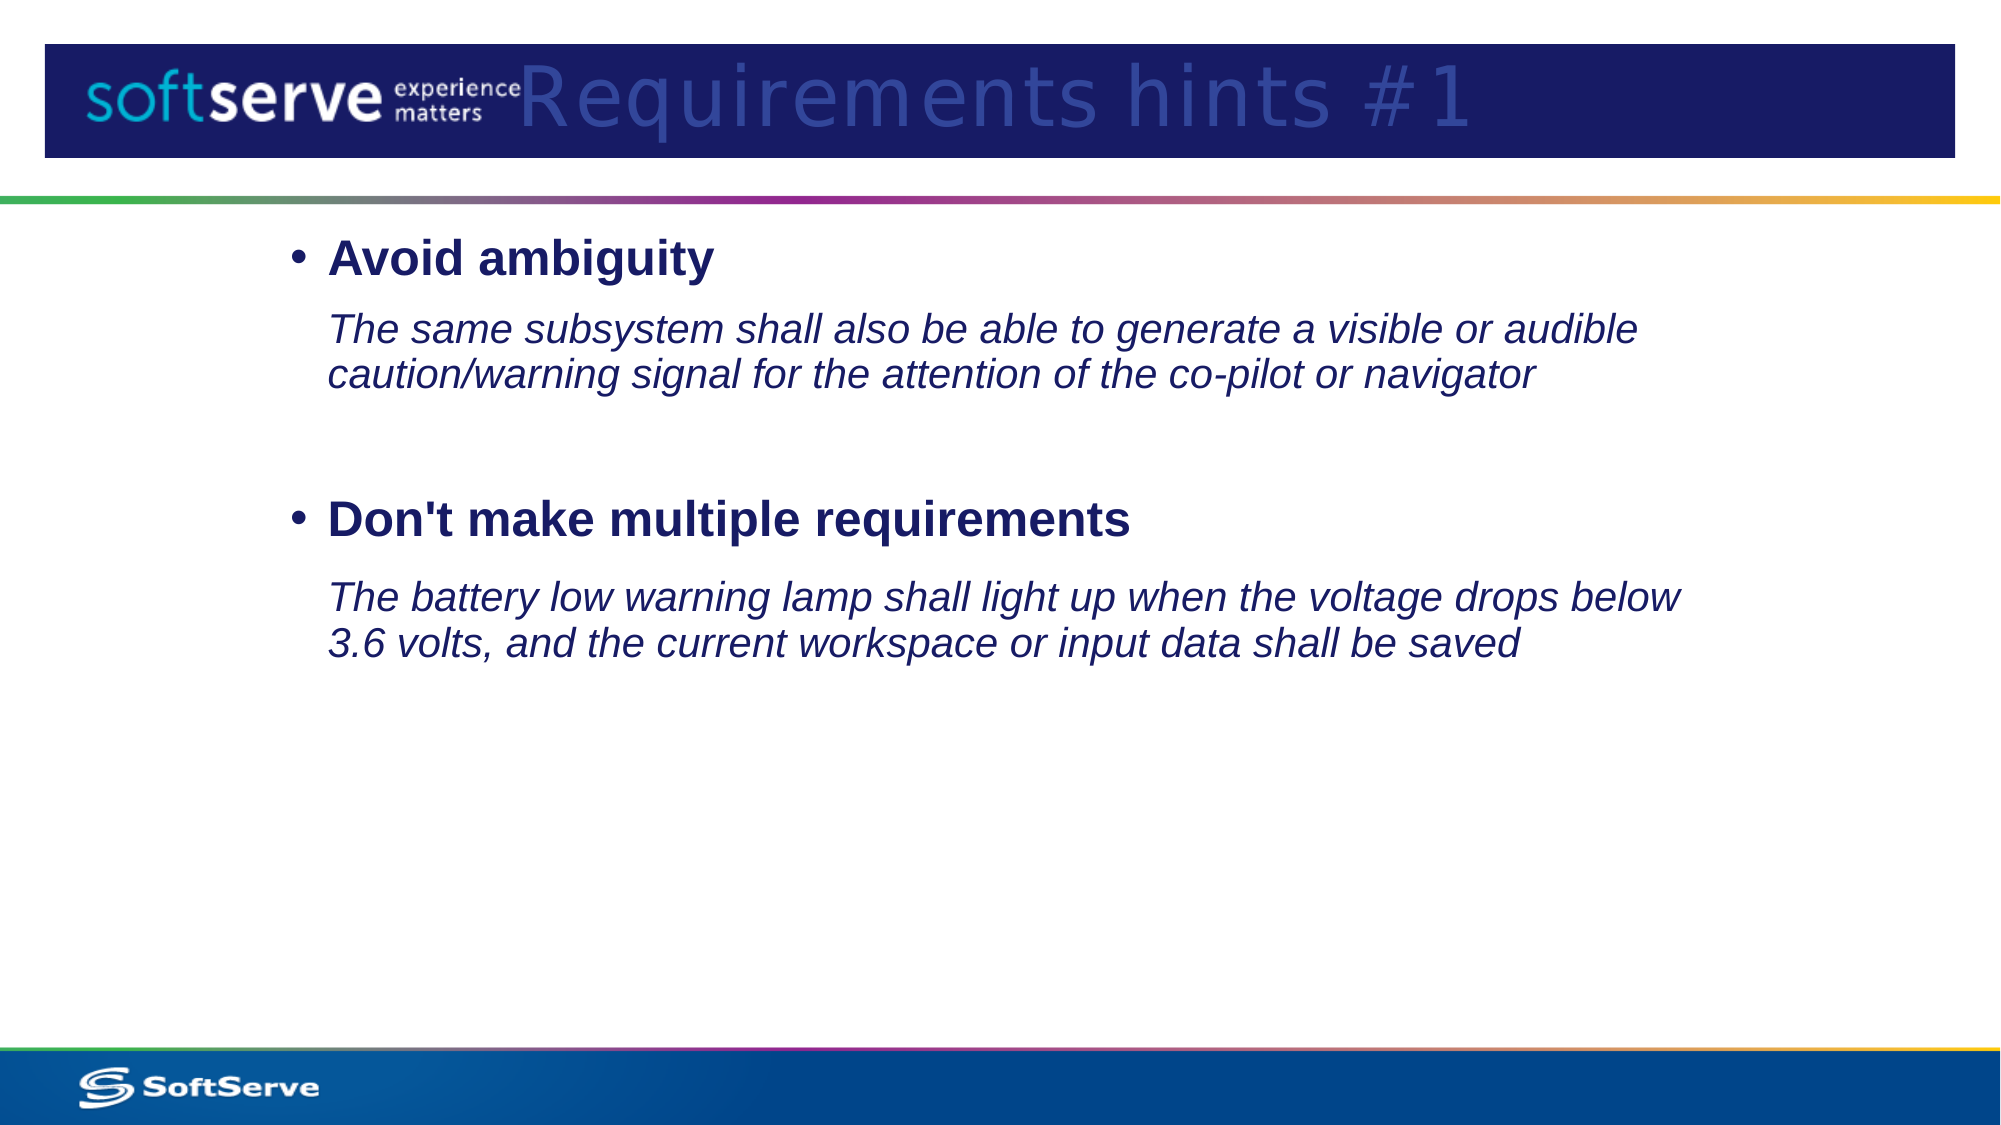

# Requirements hints #1
Avoid ambiguity
	The same subsystem shall also be able to generate a visible or audible caution/warning signal for the attention of the co-pilot or navigator

Don't make multiple requirements
	The battery low warning lamp shall light up when the voltage drops below 3.6 volts, and the current workspace or input data shall be saved